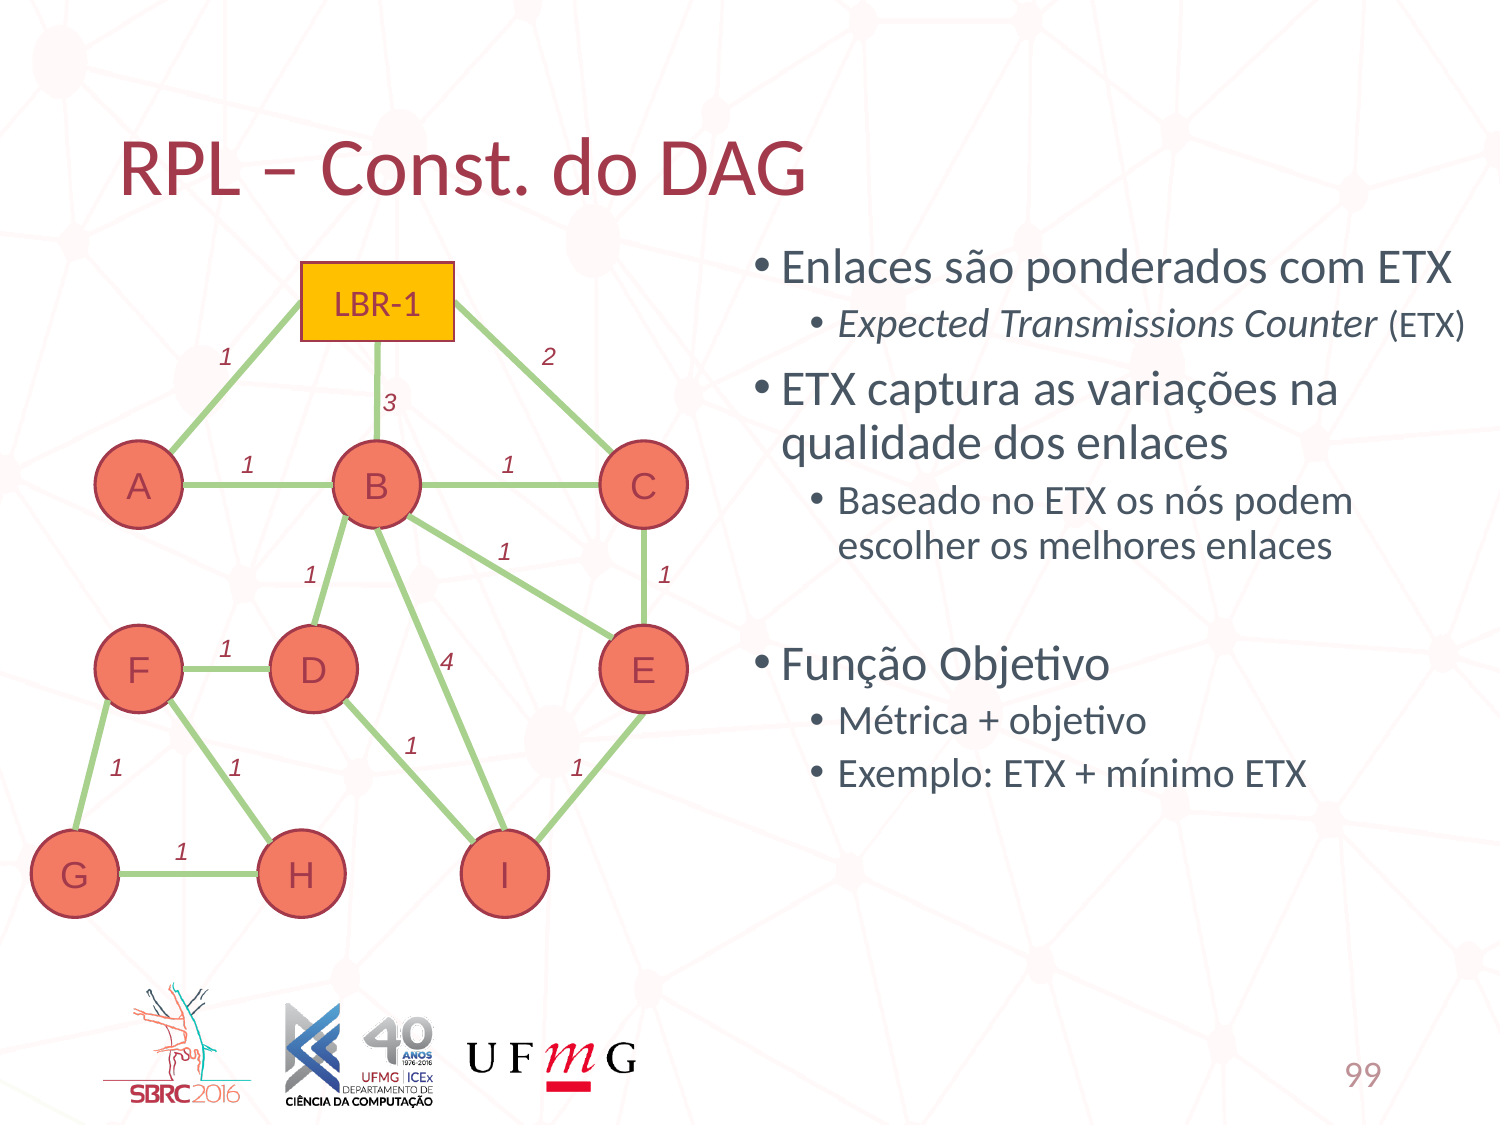

# RPL – Const. do DAG
Enlaces são ponderados com ETX
Expected Transmissions Counter (ETX)
ETX captura as variações na qualidade dos enlaces
Baseado no ETX os nós podem escolher os melhores enlaces

Função Objetivo
Métrica + objetivo
Exemplo: ETX + mínimo ETX
LBR-1

1
2
3
A
1
B
1
C
1
1
1
F
1
D
E
4
1
1
1
1
1
G
H
I
99